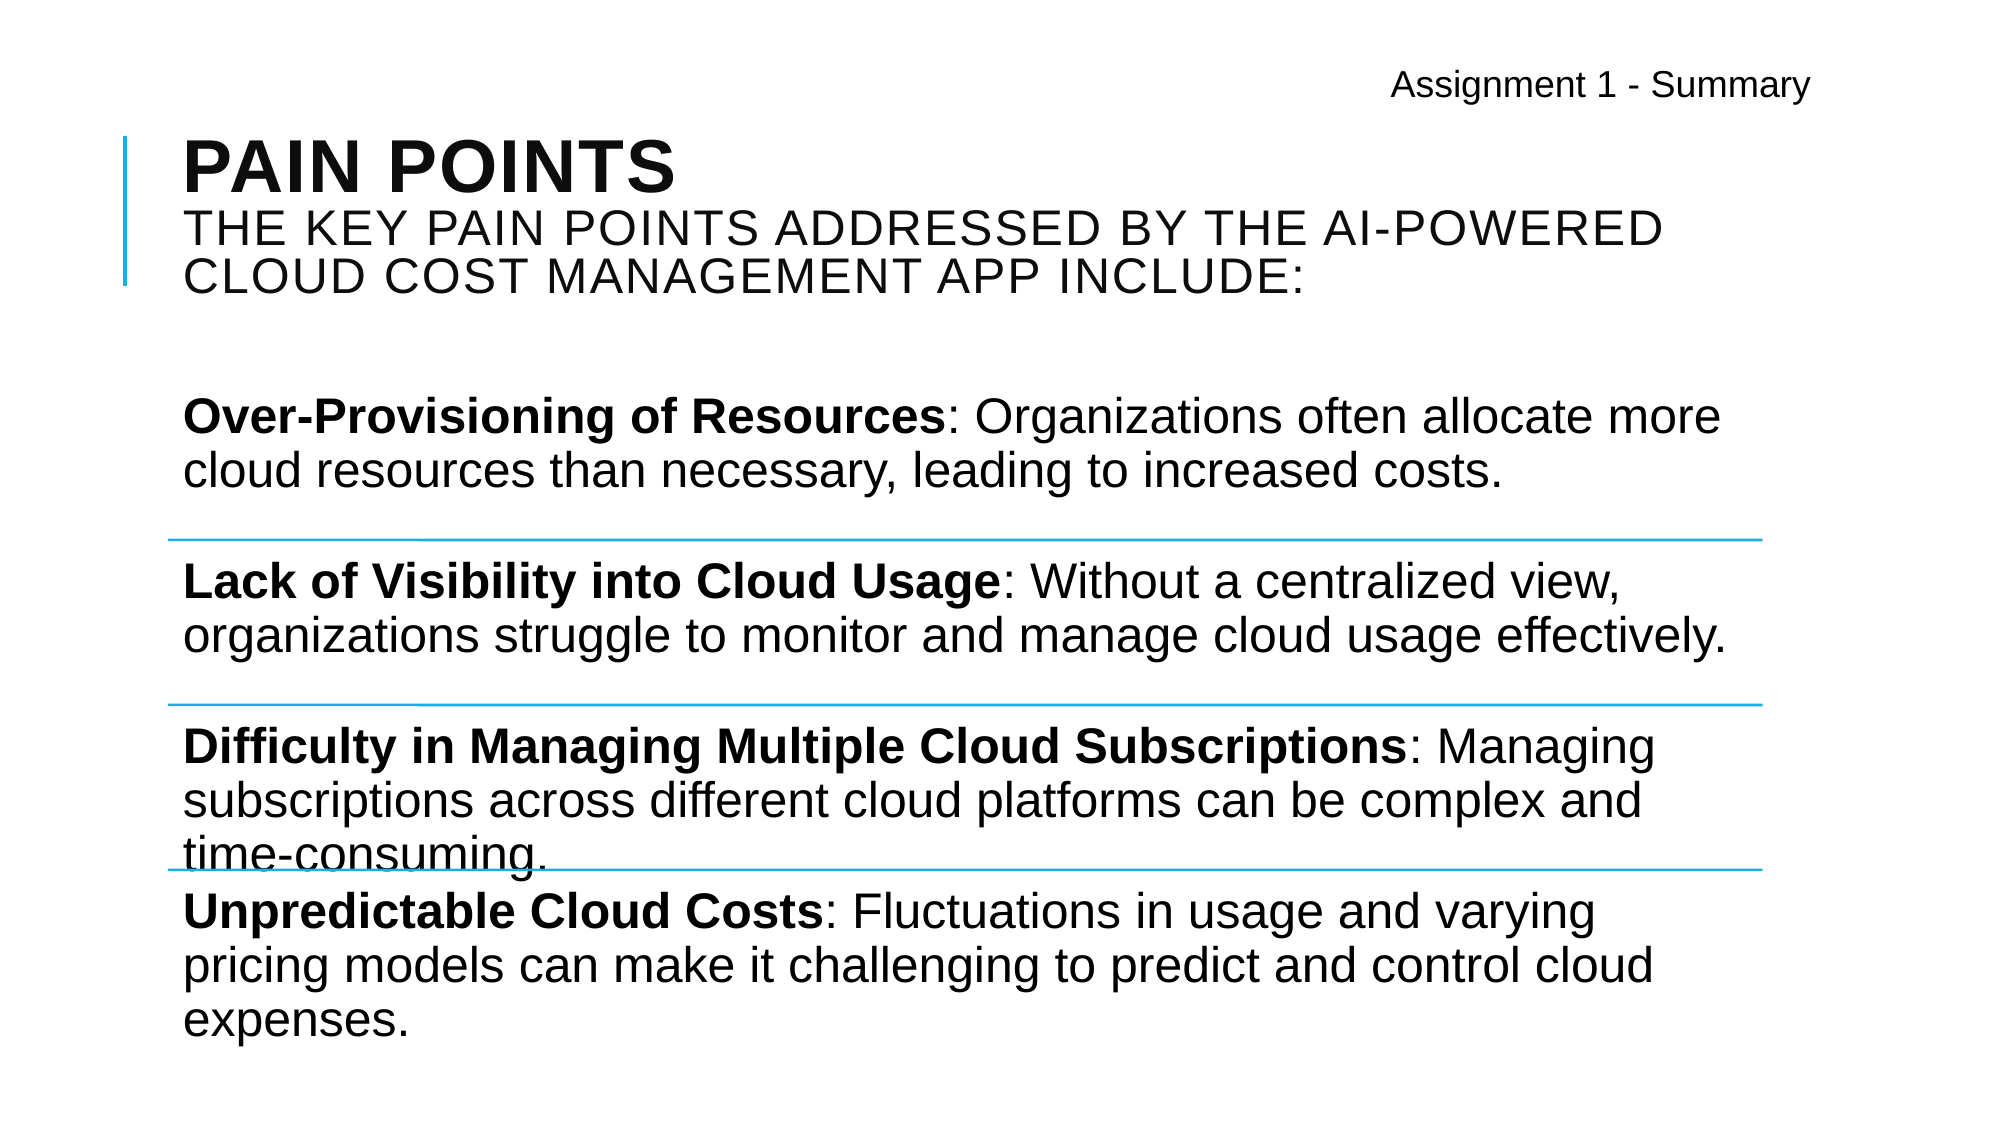

Assignment 1 - Summary
# Pain Points The key pain points addressed by the AI-powered cloud cost management app include:
Over-Provisioning of Resources: Organizations often allocate more cloud resources than necessary, leading to increased costs.
Lack of Visibility into Cloud Usage: Without a centralized view, organizations struggle to monitor and manage cloud usage effectively.
Difficulty in Managing Multiple Cloud Subscriptions: Managing subscriptions across different cloud platforms can be complex and time-consuming.
Unpredictable Cloud Costs: Fluctuations in usage and varying pricing models can make it challenging to predict and control cloud expenses.